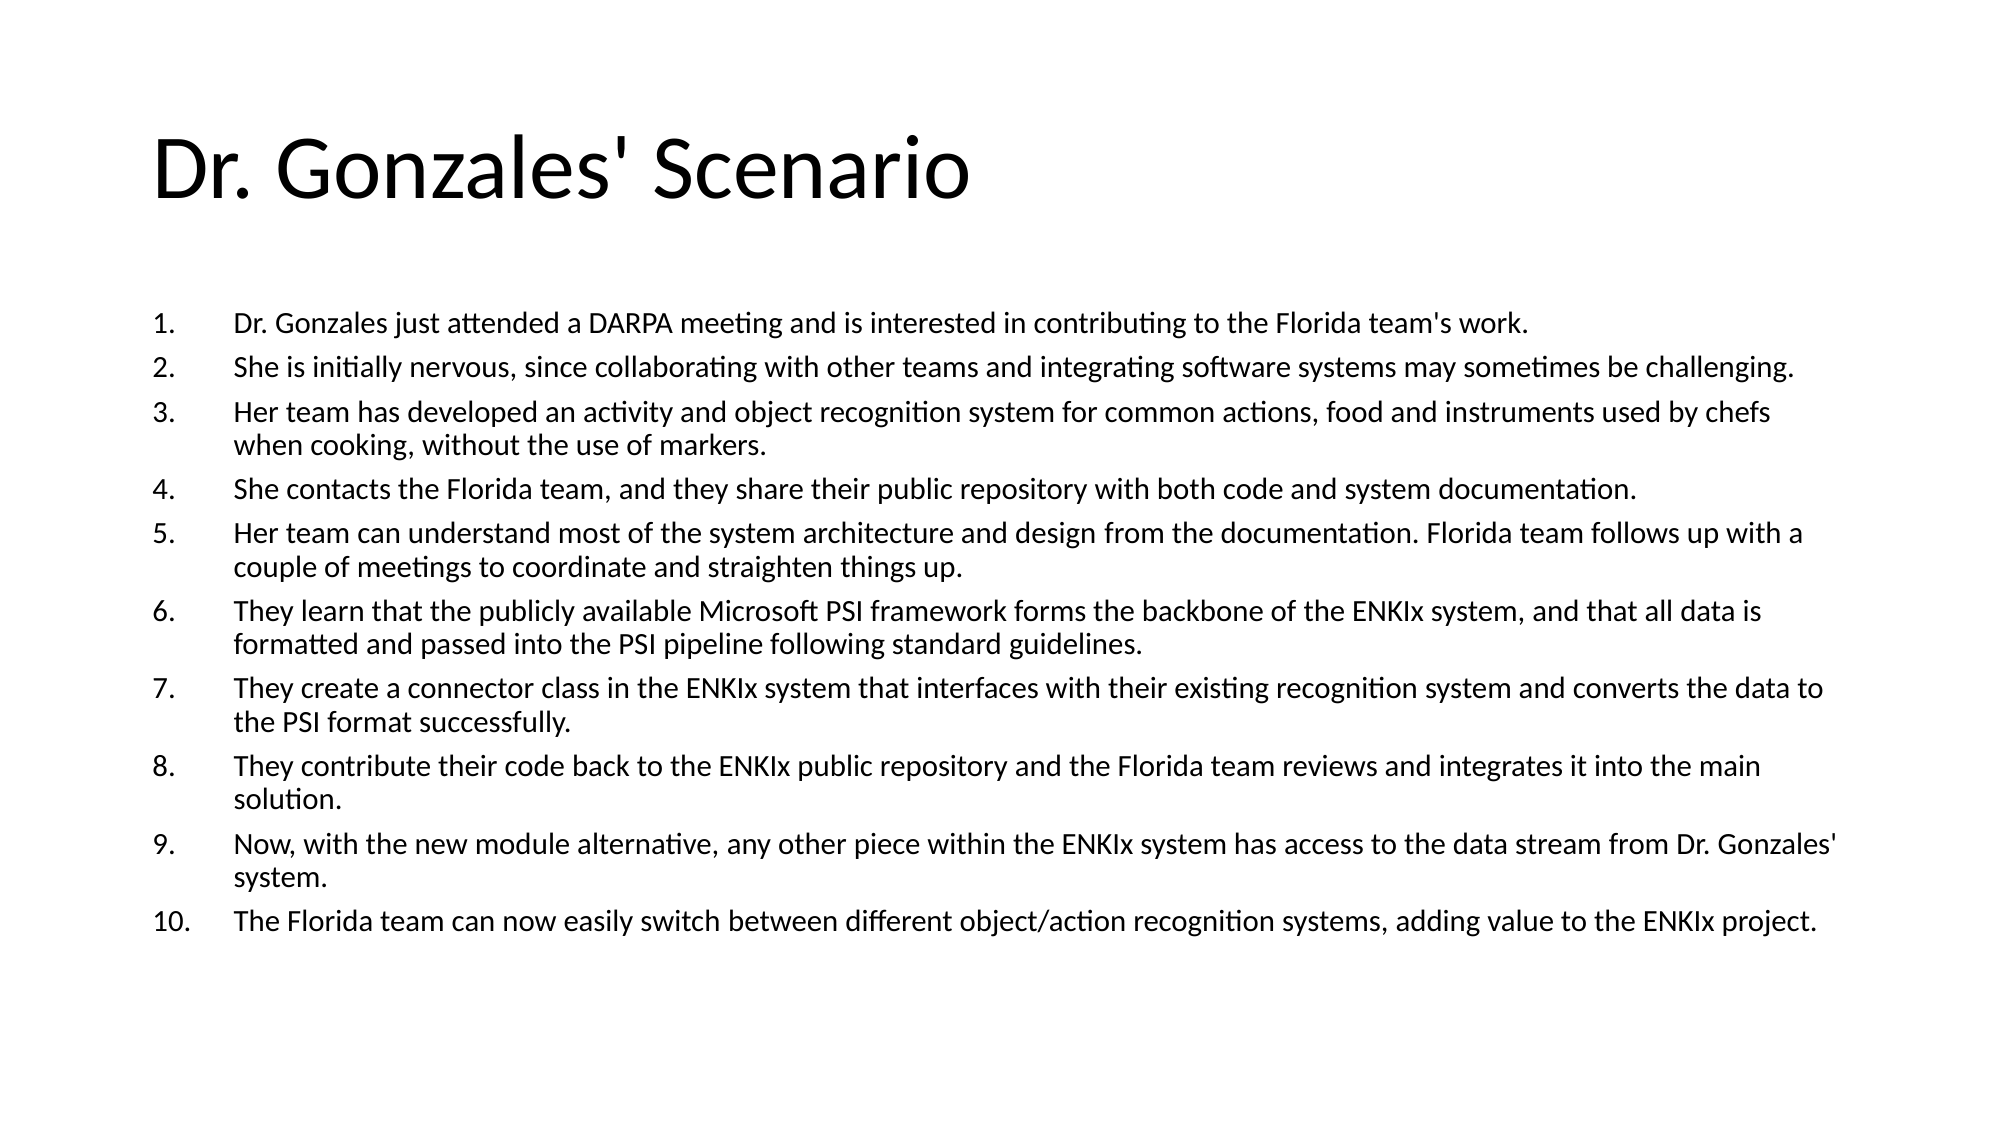

# Dr. Gonzales' Scenario
Dr. Gonzales just attended a DARPA meeting and is interested in contributing to the Florida team's work.
She is initially nervous, since collaborating with other teams and integrating software systems may sometimes be challenging.
Her team has developed an activity and object recognition system for common actions, food and instruments used by chefs when cooking, without the use of markers.
She contacts the Florida team, and they share their public repository with both code and system documentation.
Her team can understand most of the system architecture and design from the documentation. Florida team follows up with a couple of meetings to coordinate and straighten things up.
They learn that the publicly available Microsoft PSI framework forms the backbone of the ENKIx system, and that all data is formatted and passed into the PSI pipeline following standard guidelines.
They create a connector class in the ENKIx system that interfaces with their existing recognition system and converts the data to the PSI format successfully.
They contribute their code back to the ENKIx public repository and the Florida team reviews and integrates it into the main solution.
Now, with the new module alternative, any other piece within the ENKIx system has access to the data stream from Dr. Gonzales' system.
The Florida team can now easily switch between different object/action recognition systems, adding value to the ENKIx project.